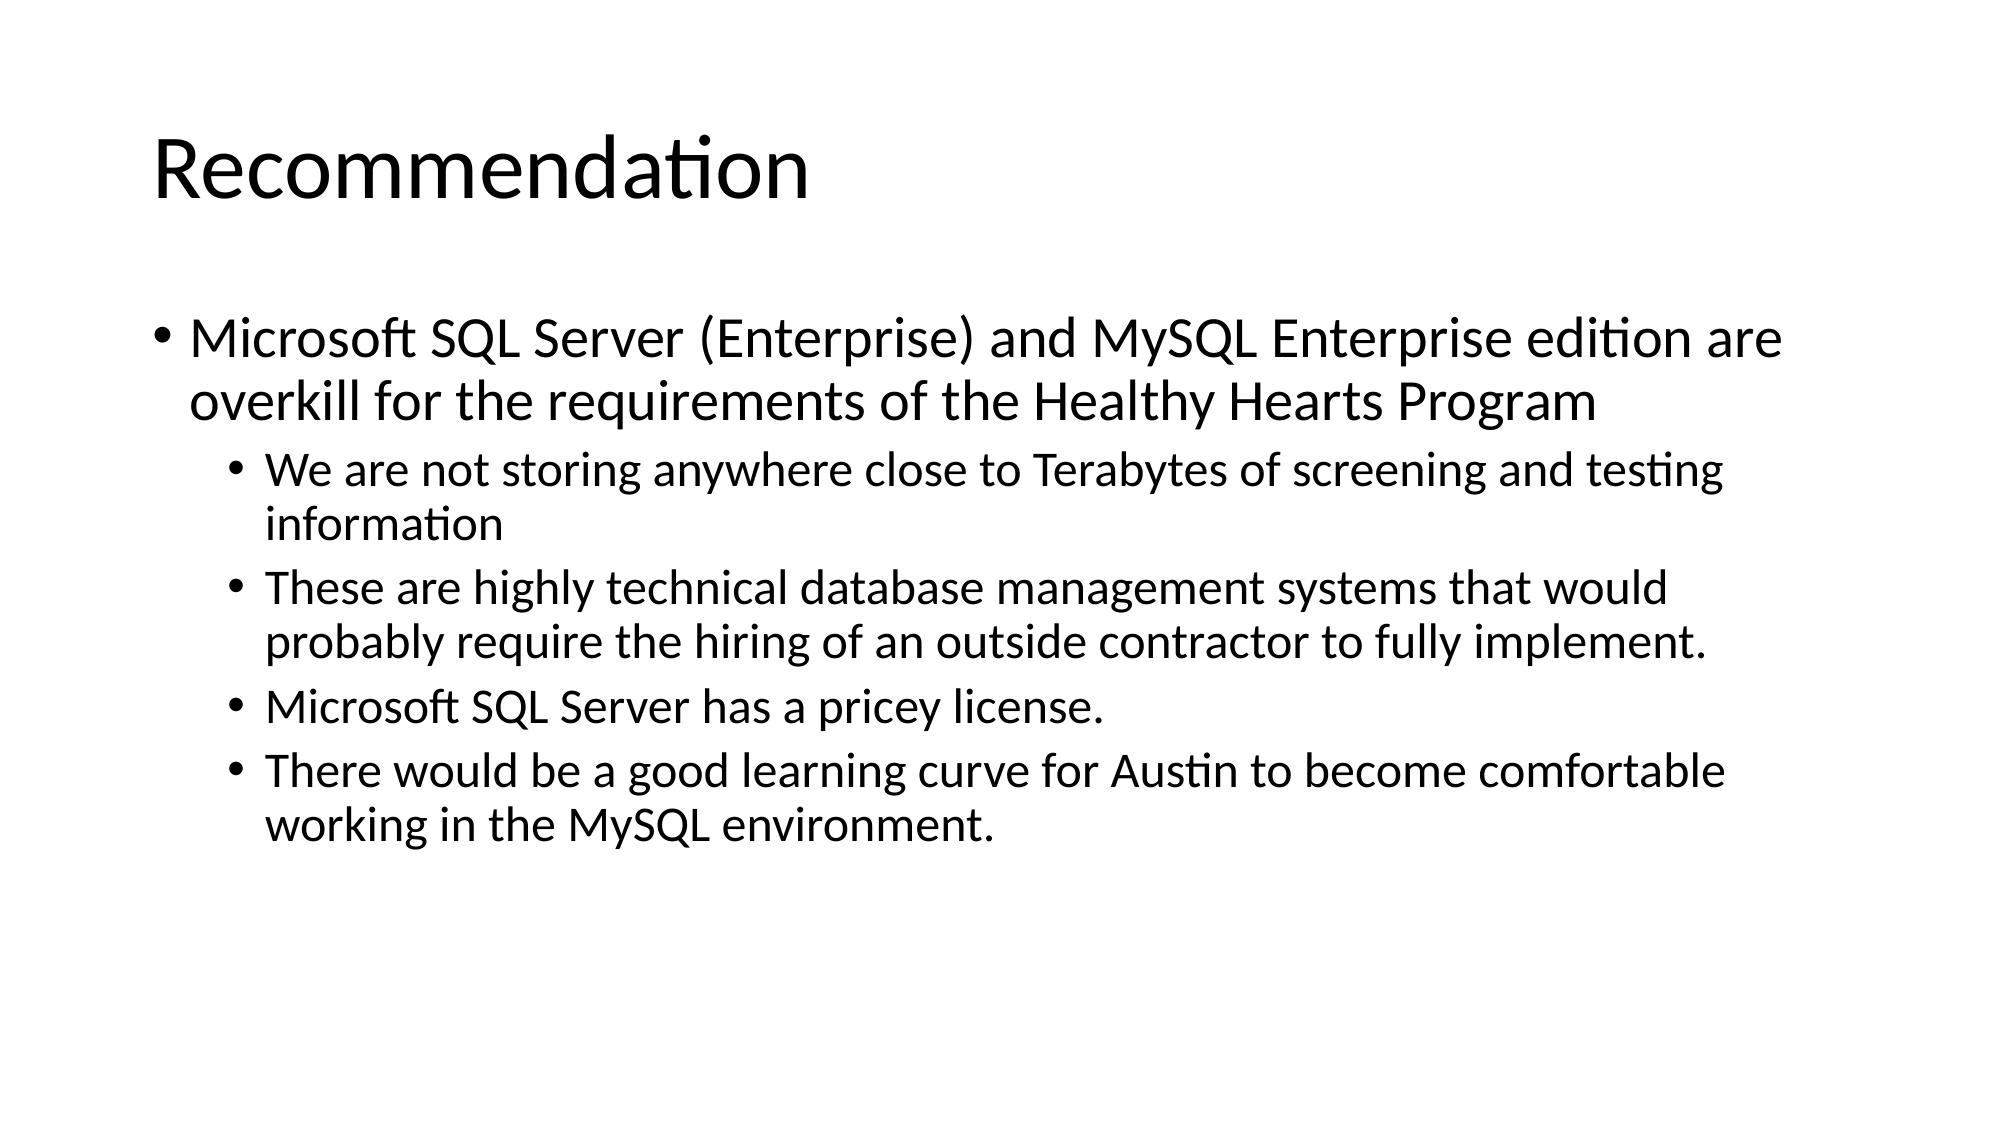

# Recommendation
Microsoft SQL Server (Enterprise) and MySQL Enterprise edition are overkill for the requirements of the Healthy Hearts Program
We are not storing anywhere close to Terabytes of screening and testing information
These are highly technical database management systems that would probably require the hiring of an outside contractor to fully implement.
Microsoft SQL Server has a pricey license.
There would be a good learning curve for Austin to become comfortable working in the MySQL environment.